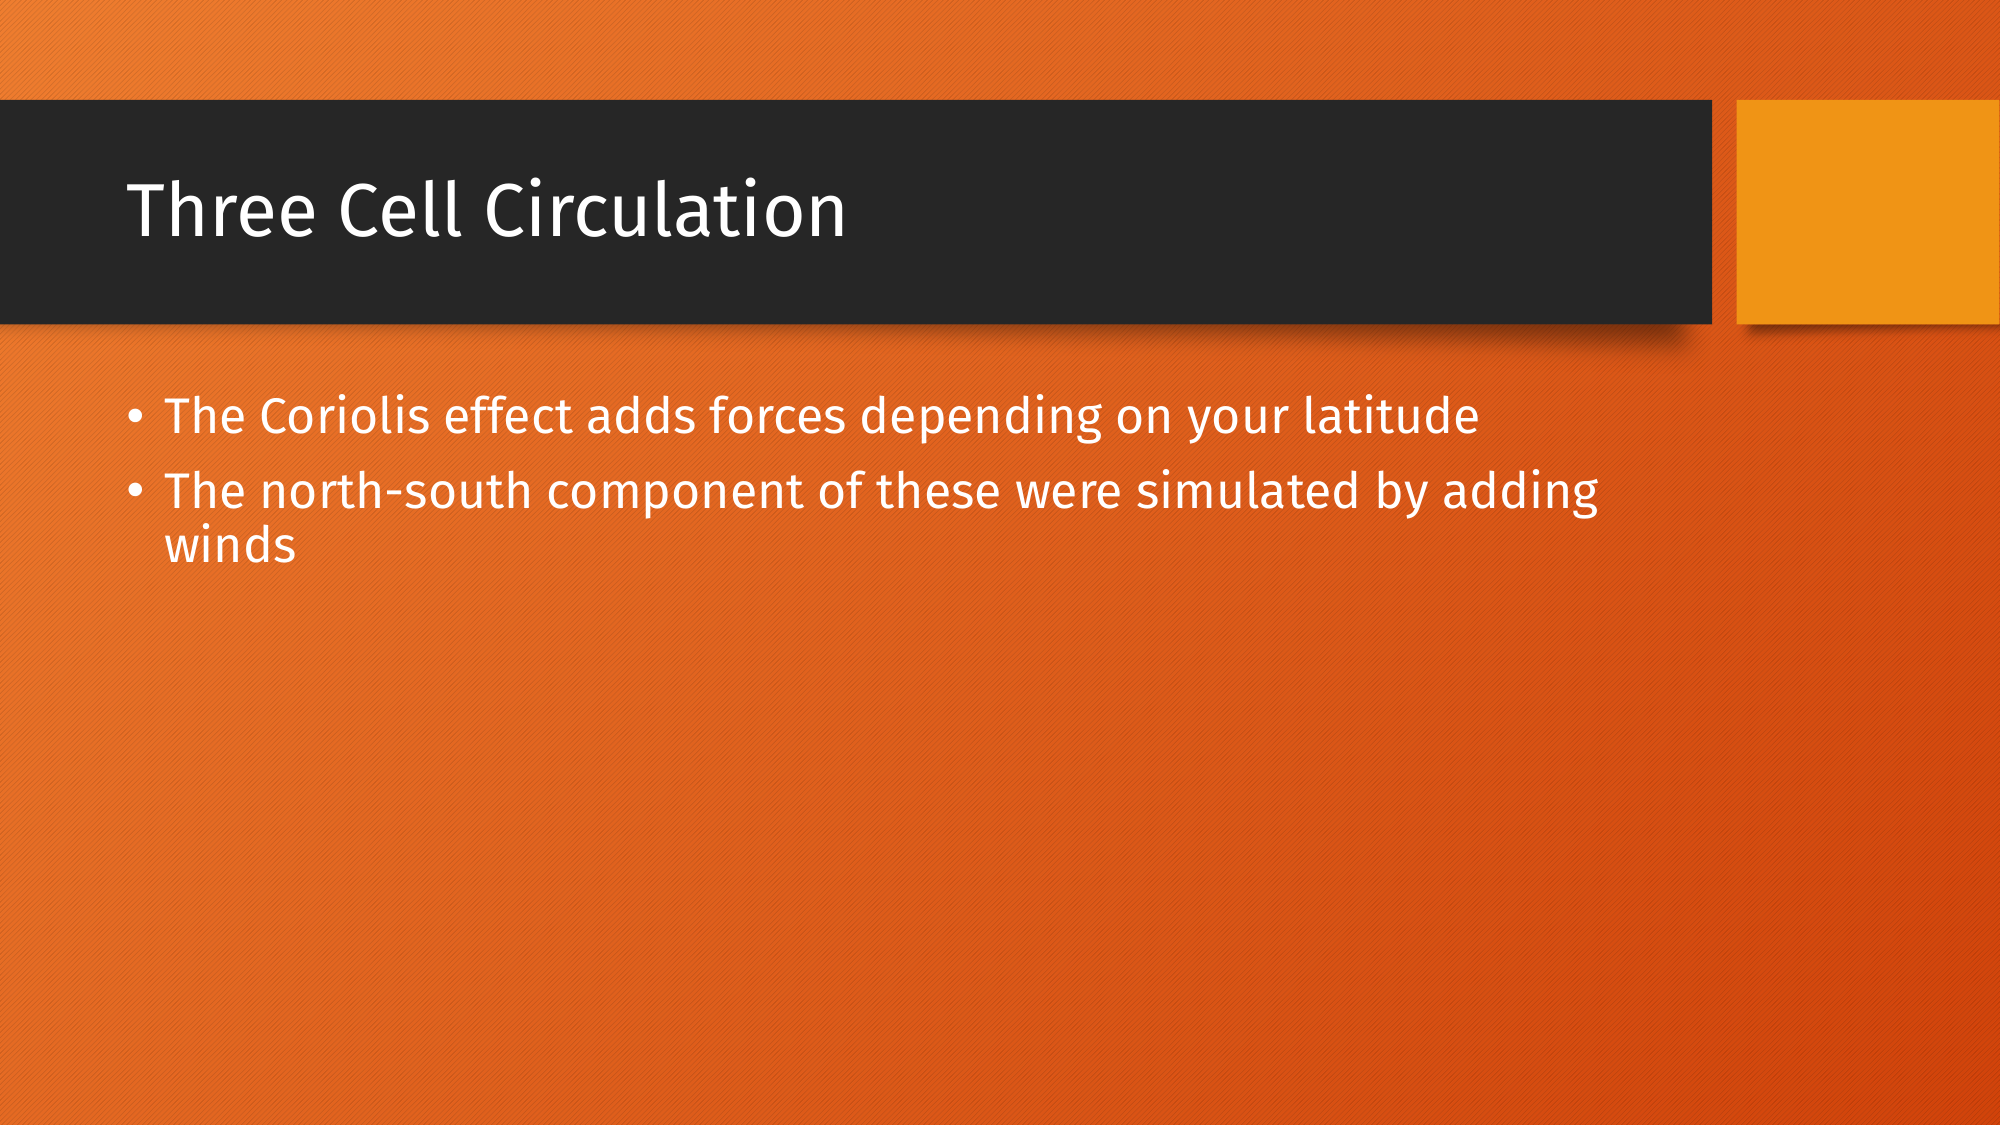

# Three Cell Circulation
The Coriolis effect adds forces depending on your latitude
The north-south component of these were simulated by adding winds